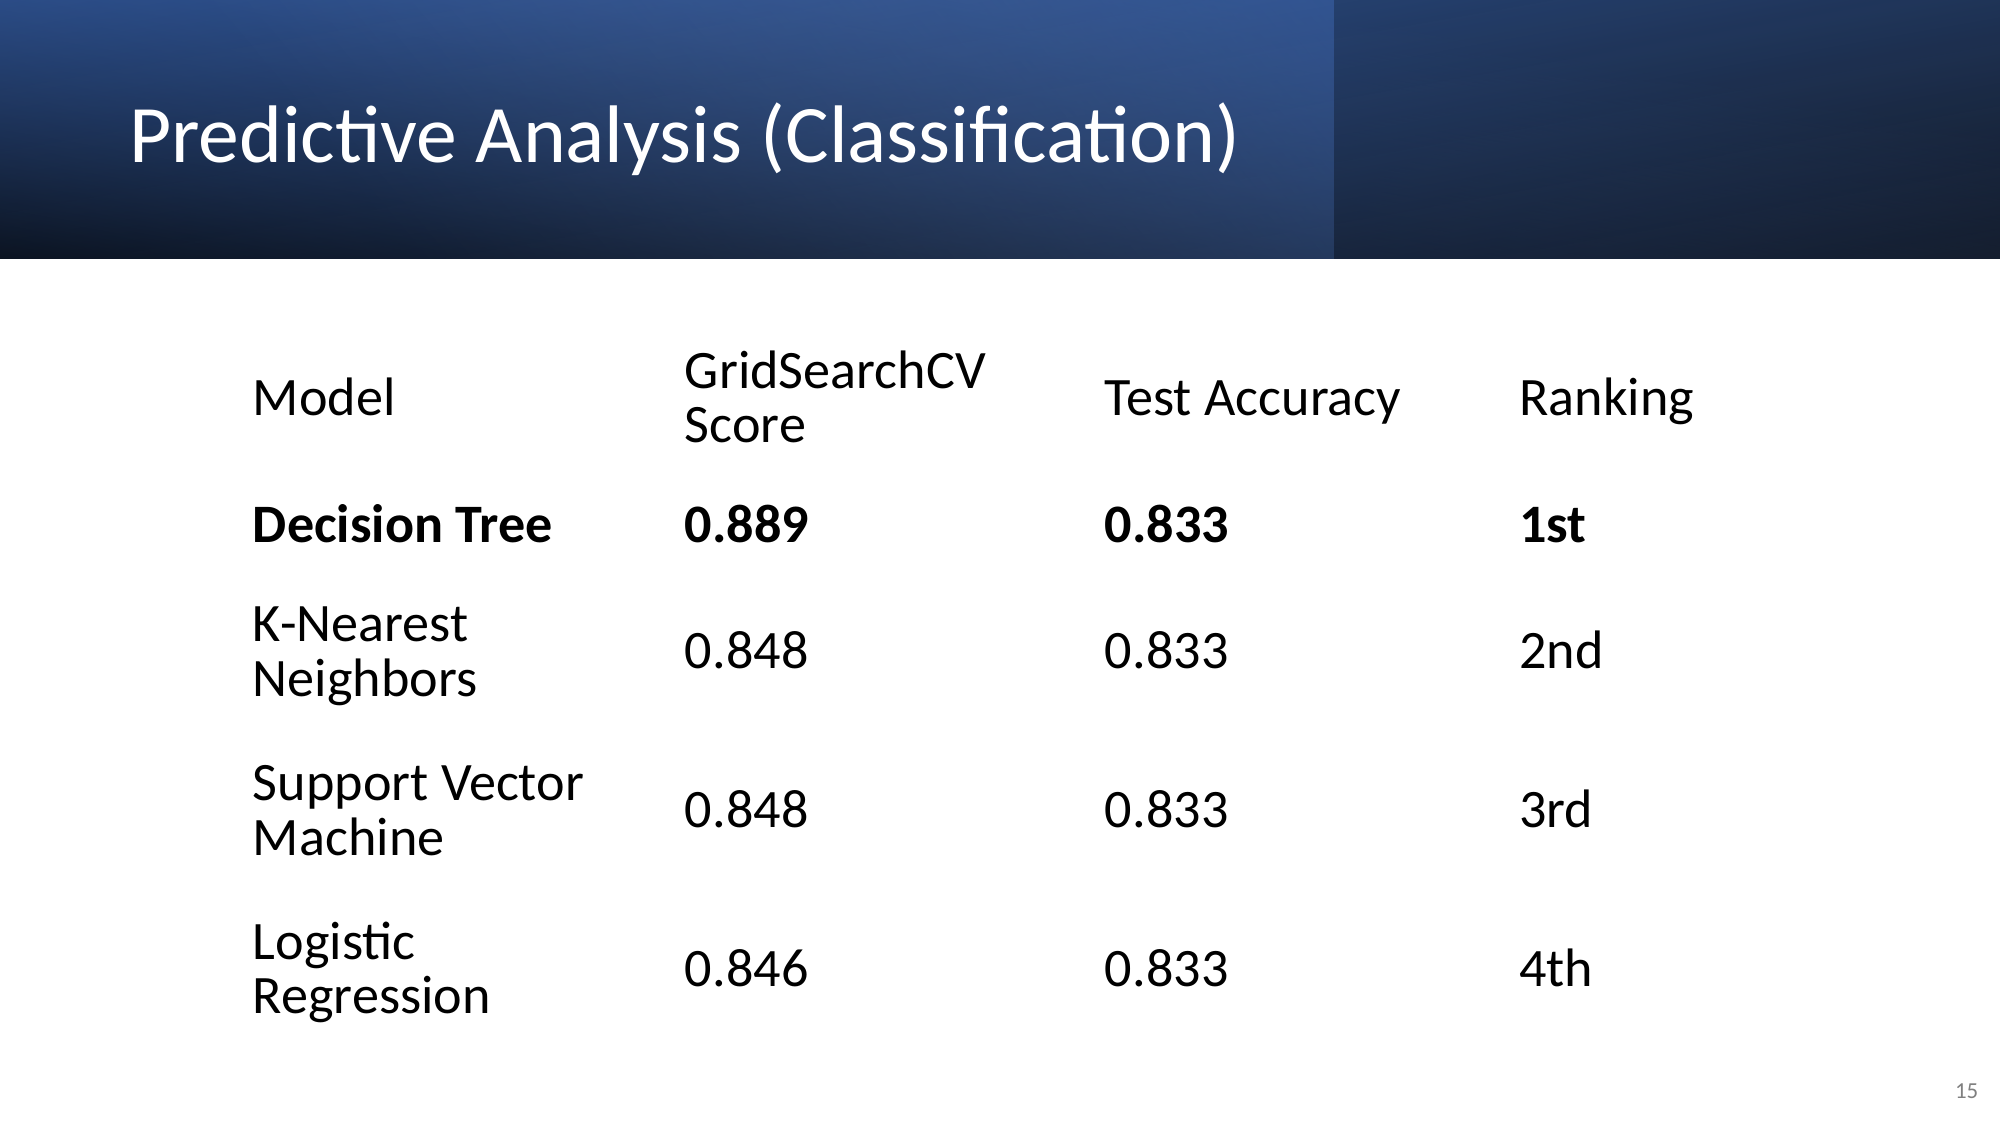

Predictive Analysis (Classification)
| Model | GridSearchCV Score | Test Accuracy | Ranking |
| --- | --- | --- | --- |
| Decision Tree | 0.889 | 0.833 | 1st |
| K-Nearest Neighbors | 0.848 | 0.833 | 2nd |
| Support Vector Machine | 0.848 | 0.833 | 3rd |
| Logistic Regression | 0.846 | 0.833 | 4th |

15